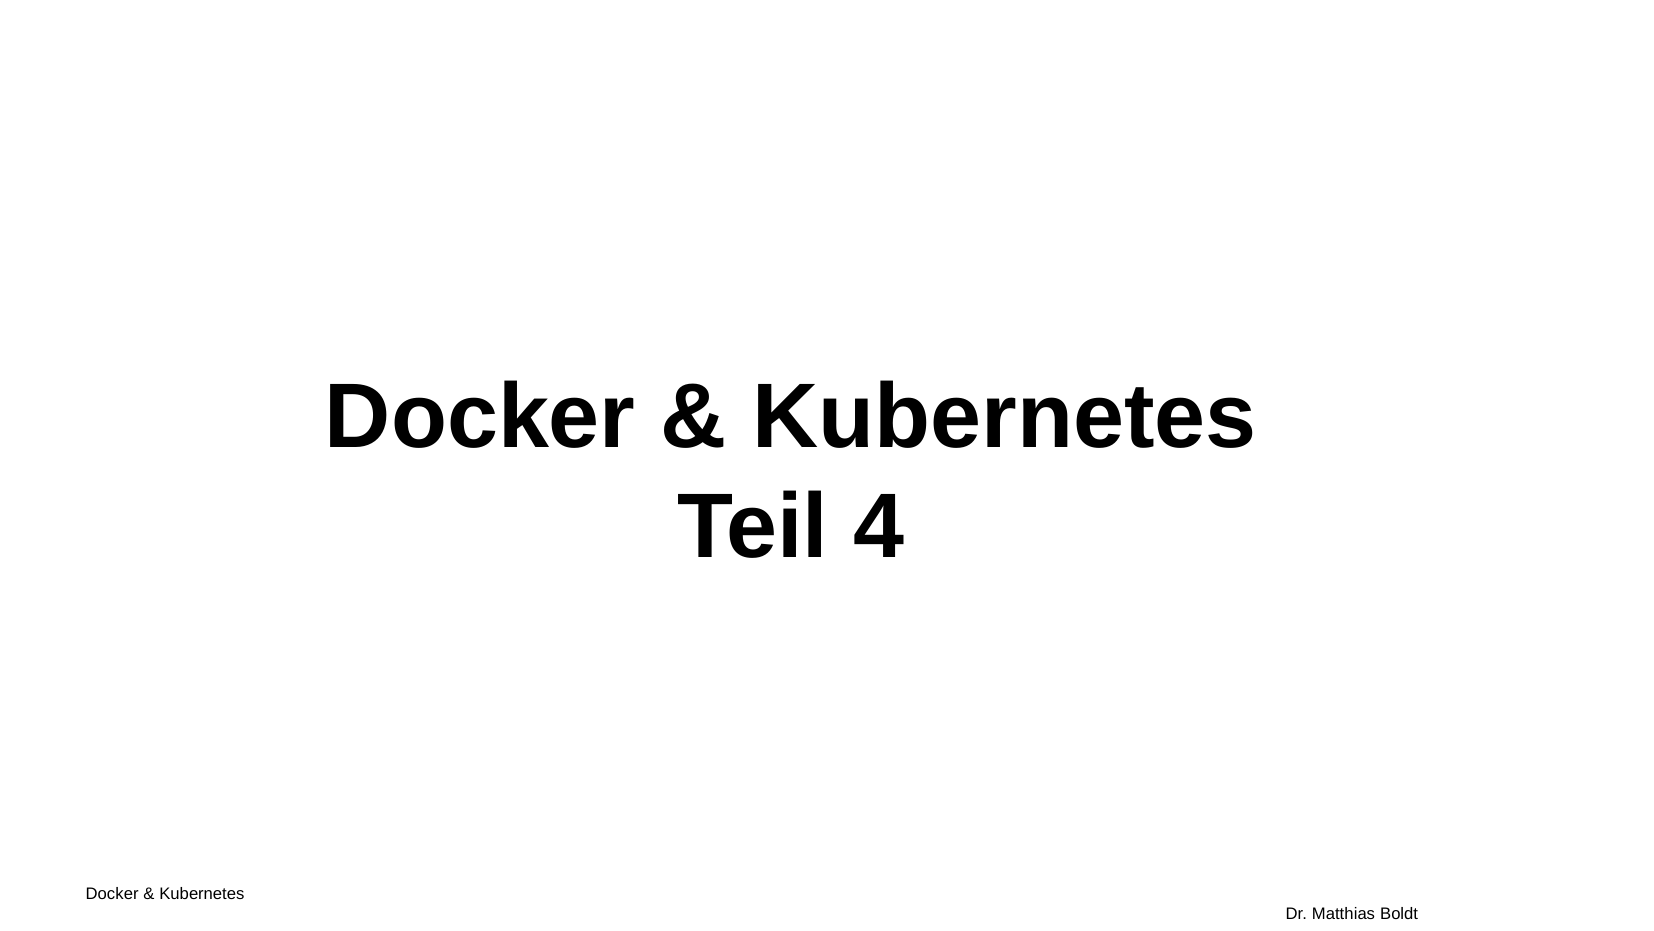

Docker & Kubernetes
Teil 4
Docker & Kubernetes																Dr. Matthias Boldt